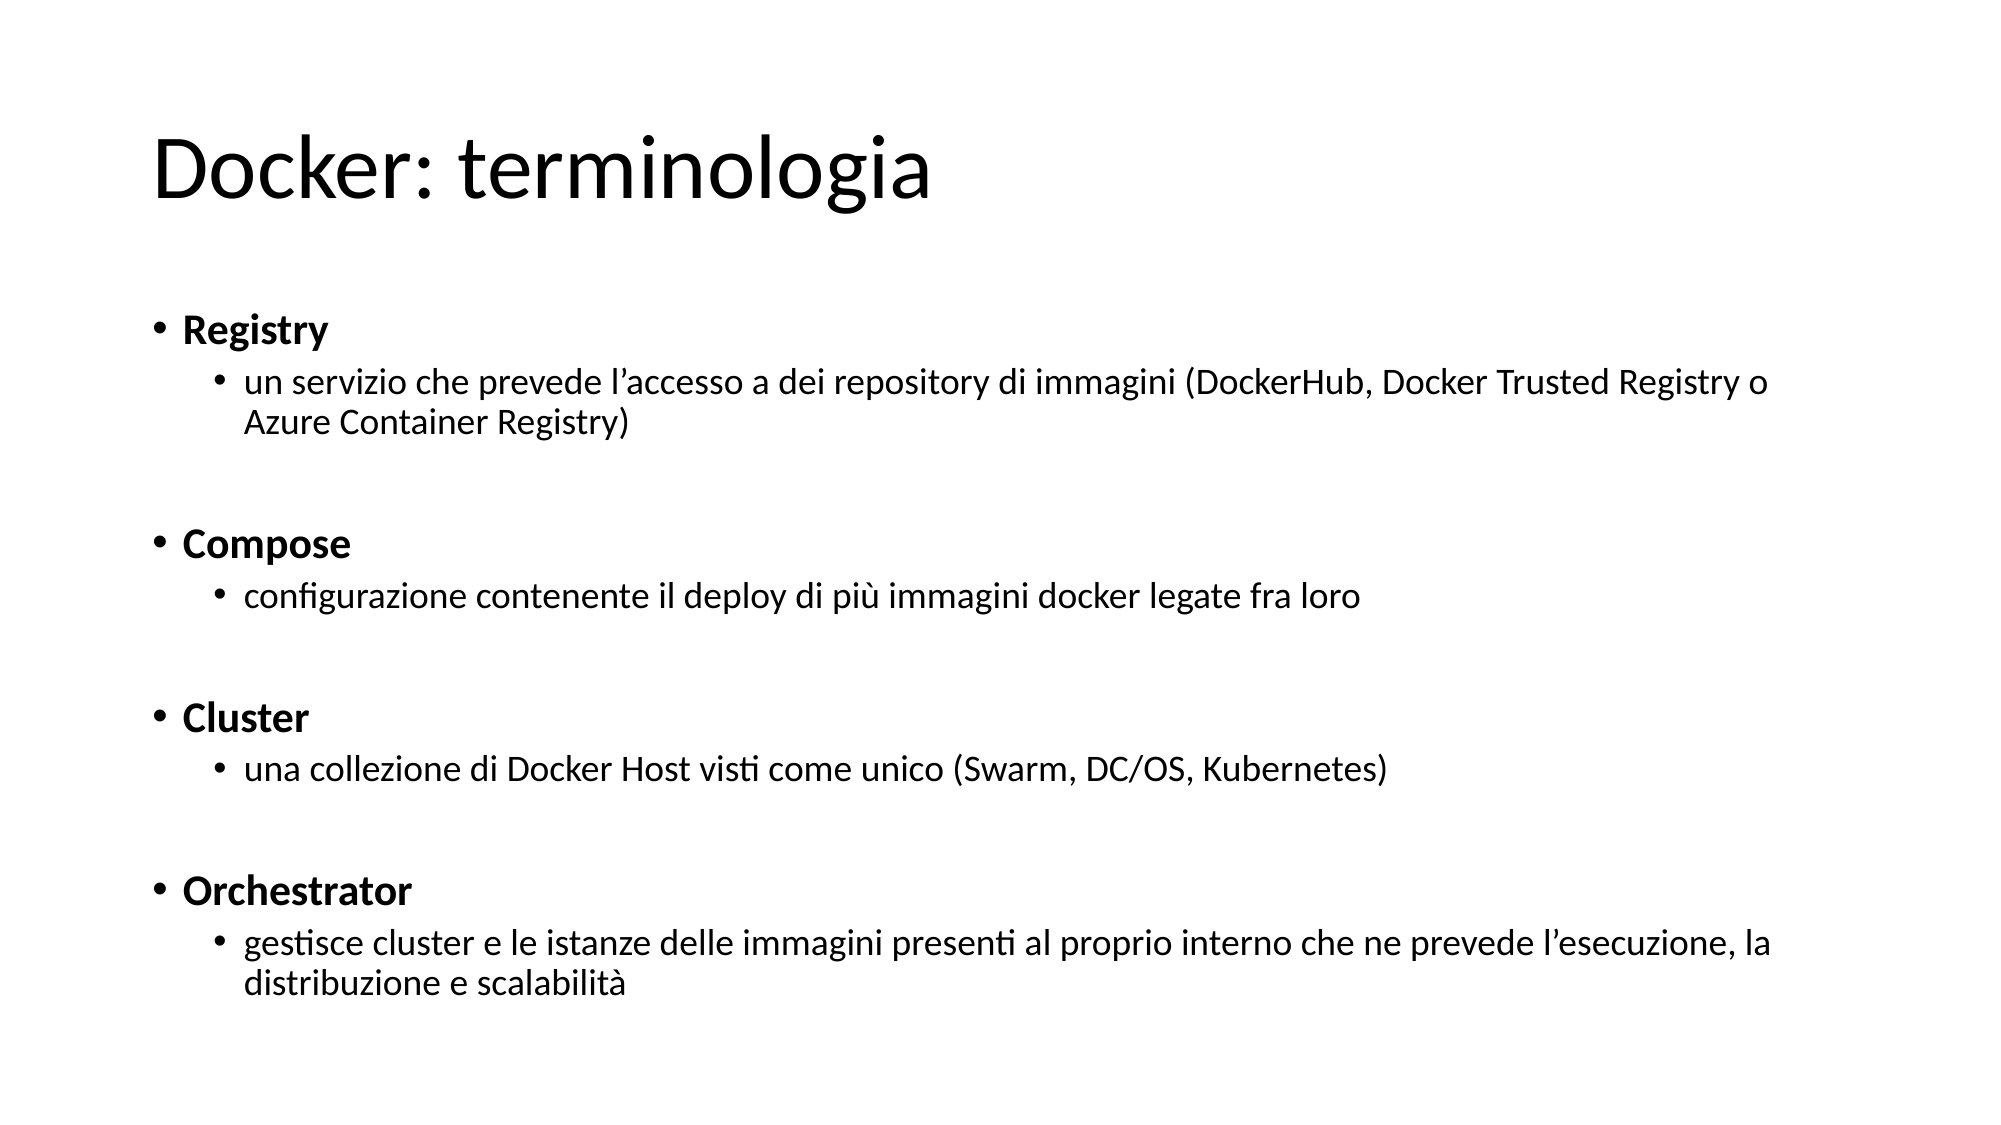

# Docker: terminologia
Registry
un servizio che prevede l’accesso a dei repository di immagini (DockerHub, Docker Trusted Registry o Azure Container Registry)

Compose
configurazione contenente il deploy di più immagini docker legate fra loro

Cluster
una collezione di Docker Host visti come unico (Swarm, DC/OS, Kubernetes)

Orchestrator
gestisce cluster e le istanze delle immagini presenti al proprio interno che ne prevede l’esecuzione, la distribuzione e scalabilità